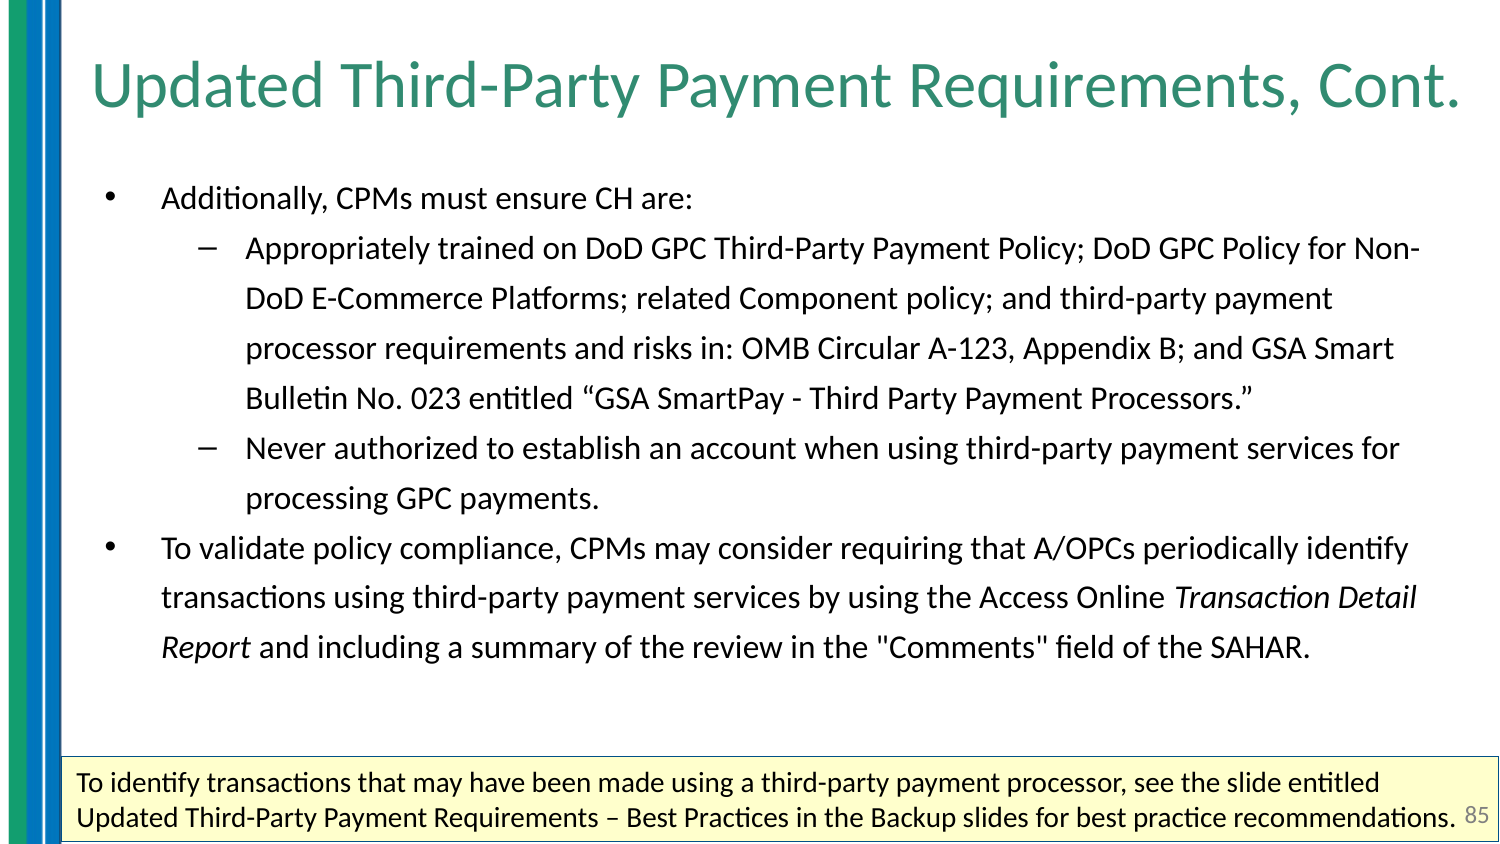

# Updated Third-Party Payment Requirements, Cont.
Additionally, CPMs must ensure CH are:
Appropriately trained on DoD GPC Third-Party Payment Policy; DoD GPC Policy for Non-DoD E-Commerce Platforms; related Component policy; and third-party payment processor requirements and risks in: OMB Circular A-123, Appendix B; and GSA Smart Bulletin No. 023 entitled “GSA SmartPay - Third Party Payment Processors.”
Never authorized to establish an account when using third-party payment services for processing GPC payments.
To validate policy compliance, CPMs may consider requiring that A/OPCs periodically identify transactions using third-party payment services by using the Access Online Transaction Detail Report and including a summary of the review in the "Comments" field of the SAHAR.
To identify transactions that may have been made using a third-party payment processor, see the slide entitled Updated Third-Party Payment Requirements – Best Practices in the Backup slides for best practice recommendations.
85